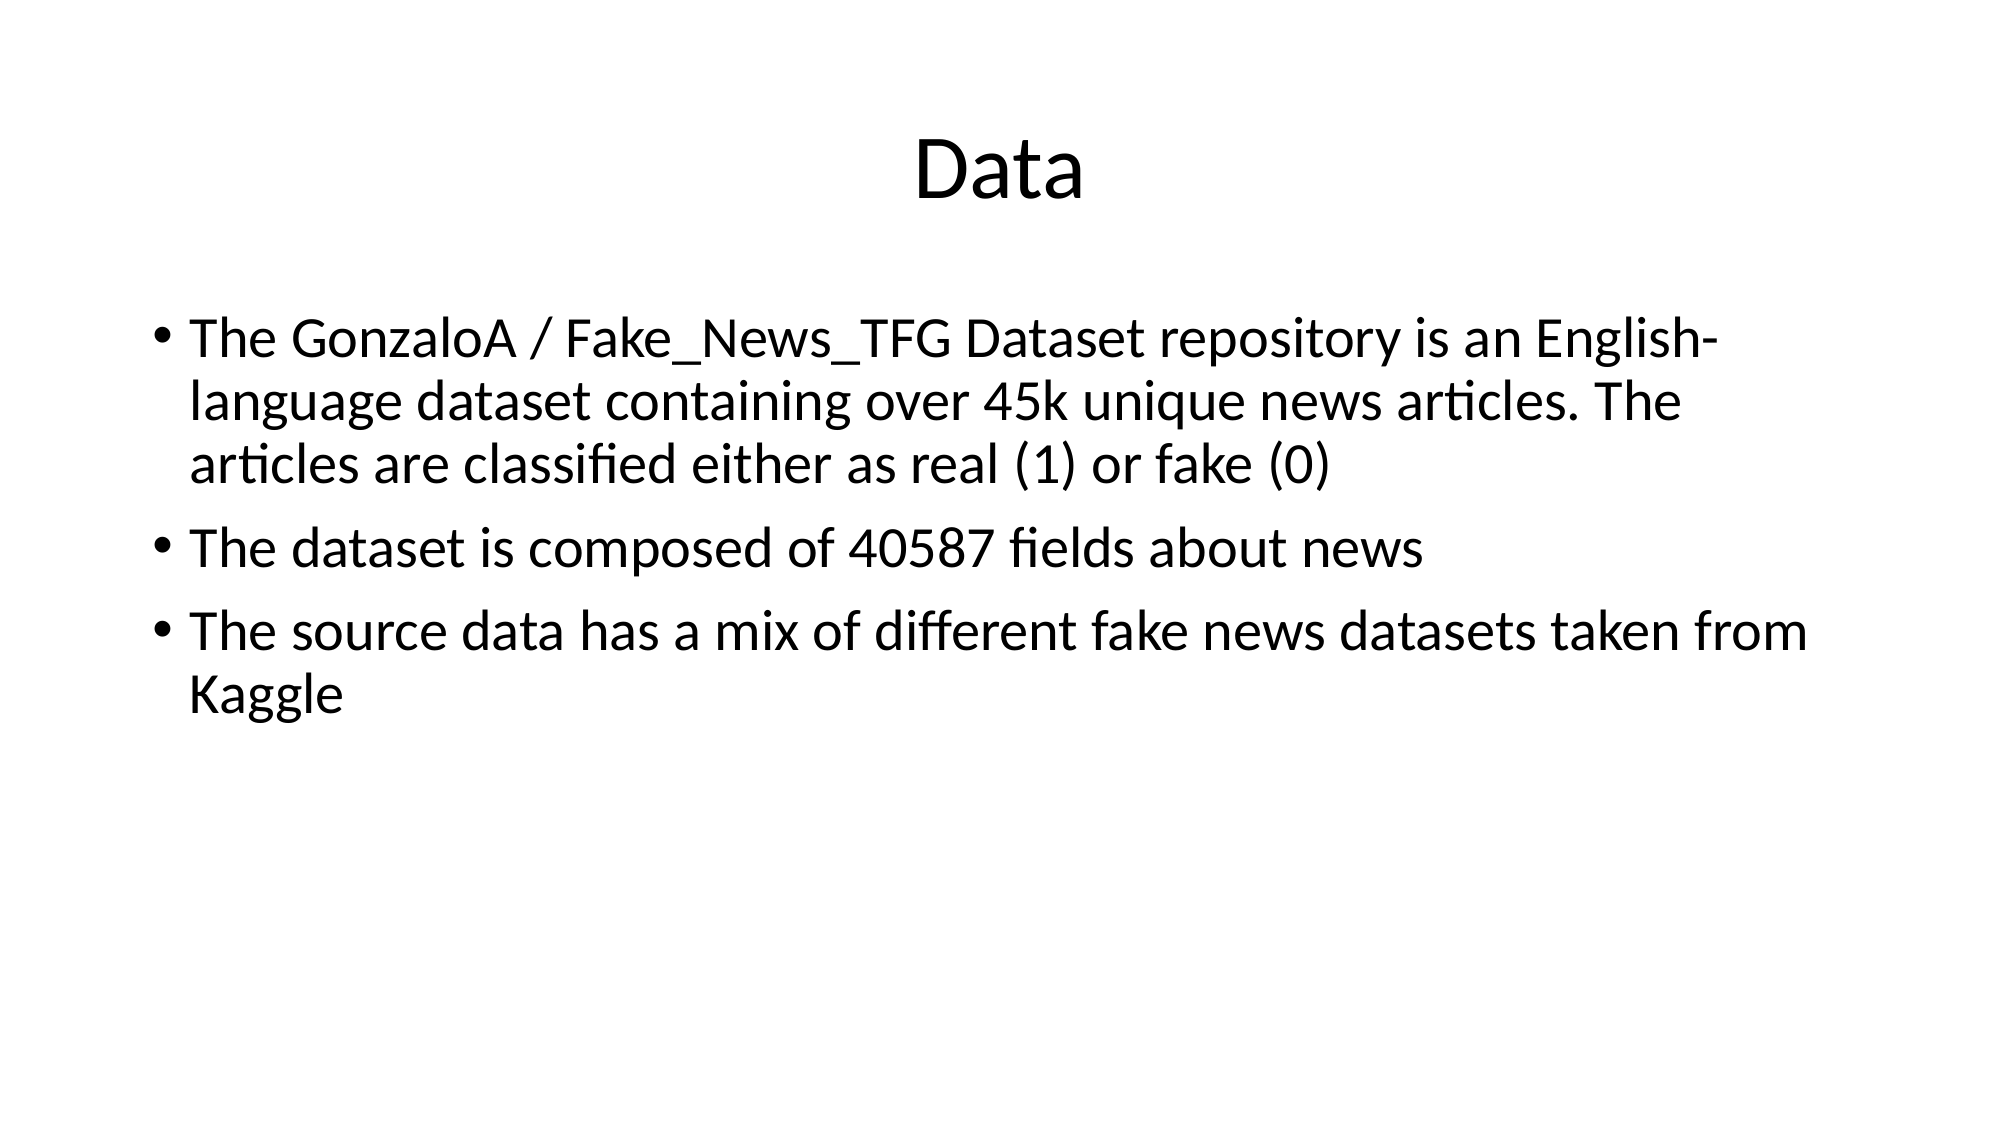

# Data
The GonzaloA / Fake_News_TFG Dataset repository is an English-language dataset containing over 45k unique news articles. The articles are classified either as real (1) or fake (0)
The dataset is composed of 40587 fields about news
The source data has a mix of different fake news datasets taken from Kaggle